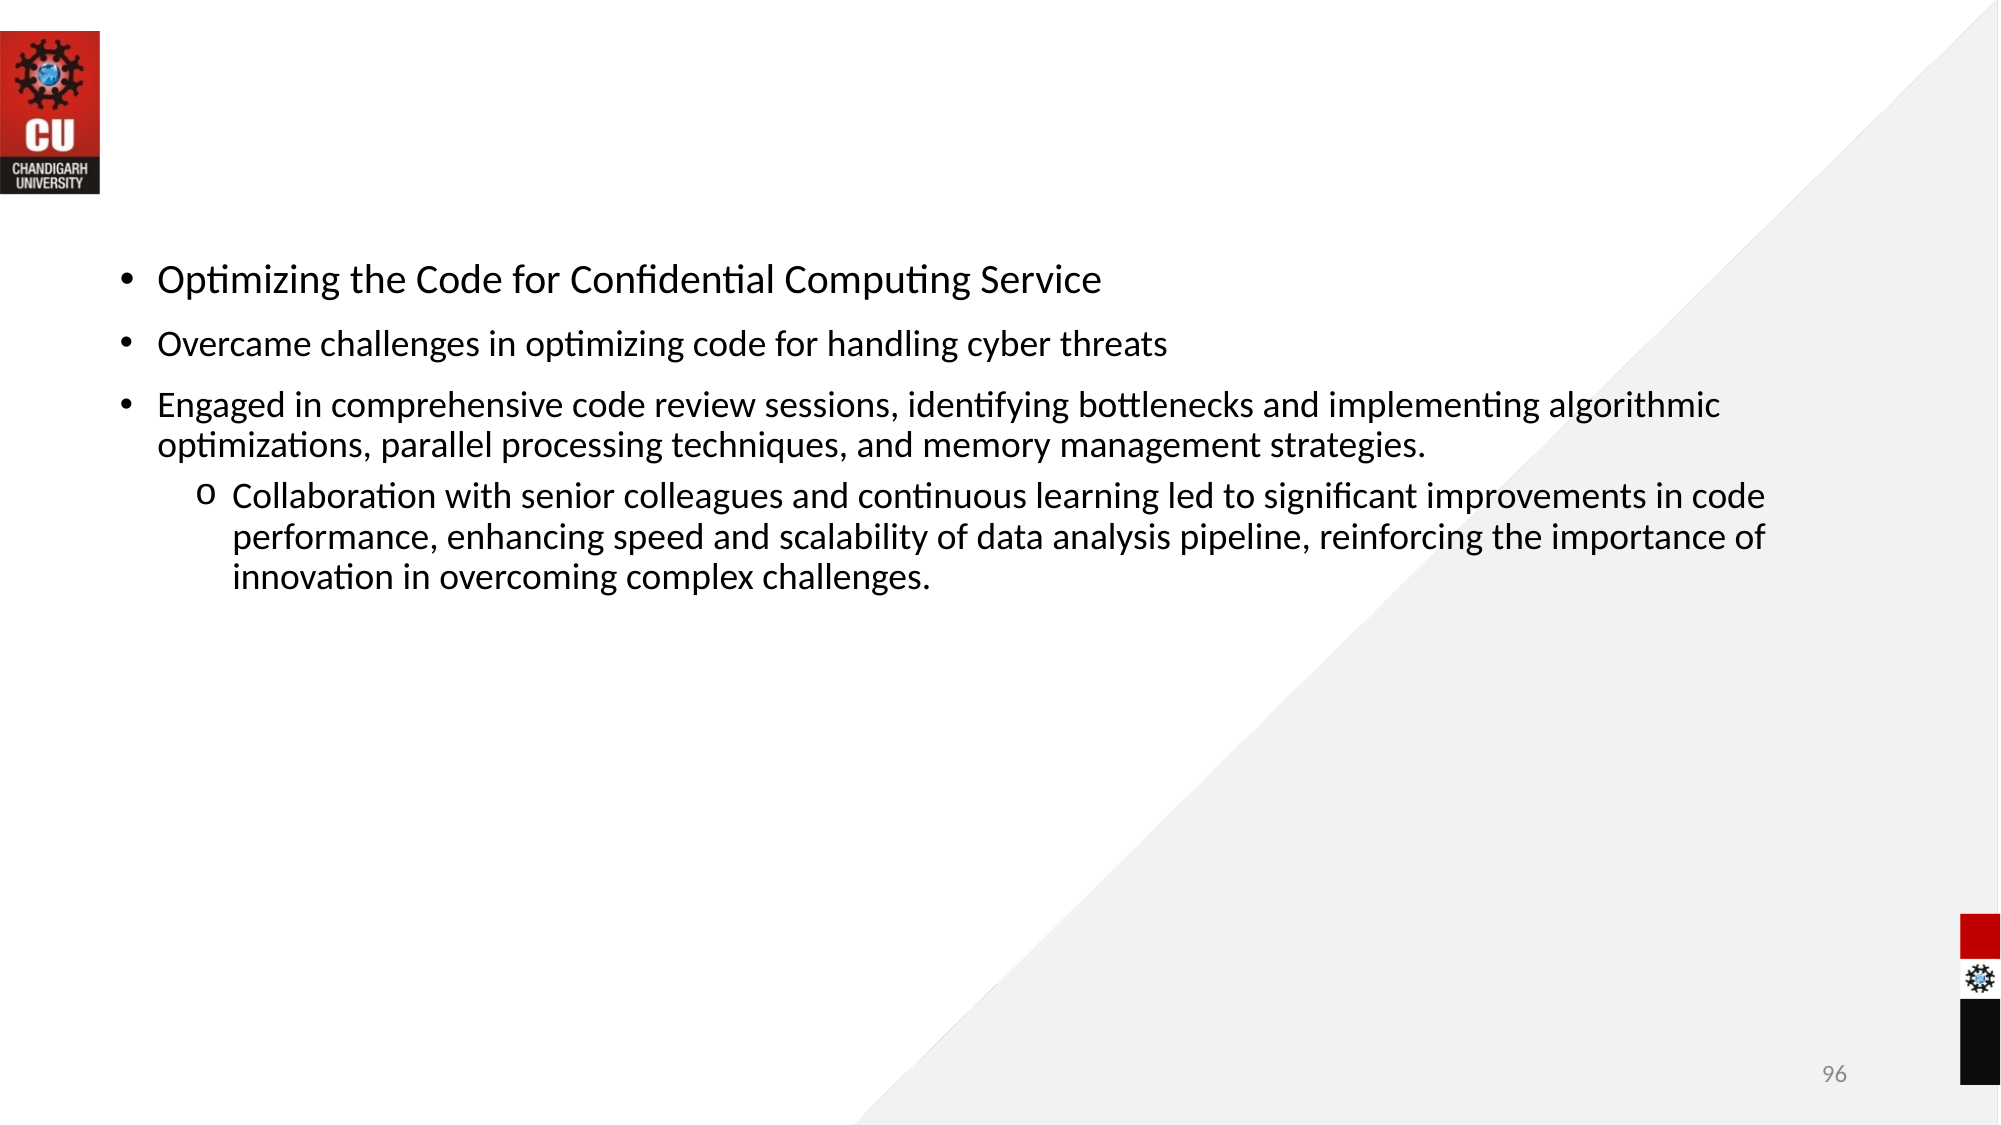

Optimizing the Code for Confidential Computing Service
Overcame challenges in optimizing code for handling cyber threats
Engaged in comprehensive code review sessions, identifying bottlenecks and implementing algorithmic optimizations, parallel processing techniques, and memory management strategies.
Collaboration with senior colleagues and continuous learning led to significant improvements in code performance, enhancing speed and scalability of data analysis pipeline, reinforcing the importance of innovation in overcoming complex challenges.
96